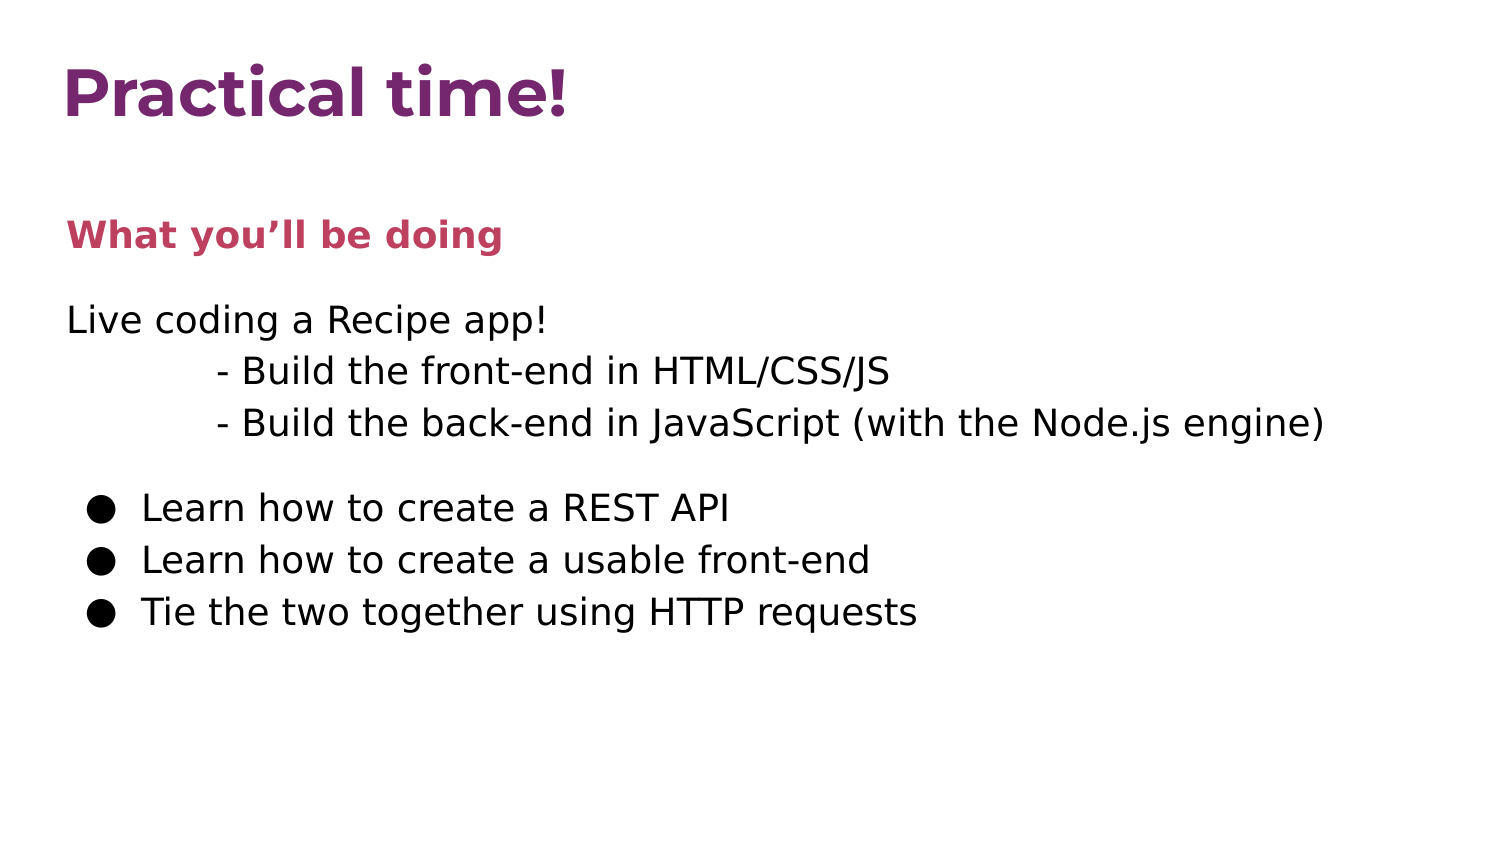

Practical time!
What you’ll be doing
Live coding a Recipe app!
	- Build the front-end in HTML/CSS/JS
	- Build the back-end in JavaScript (with the Node.js engine)
Learn how to create a REST API
Learn how to create a usable front-end
Tie the two together using HTTP requests